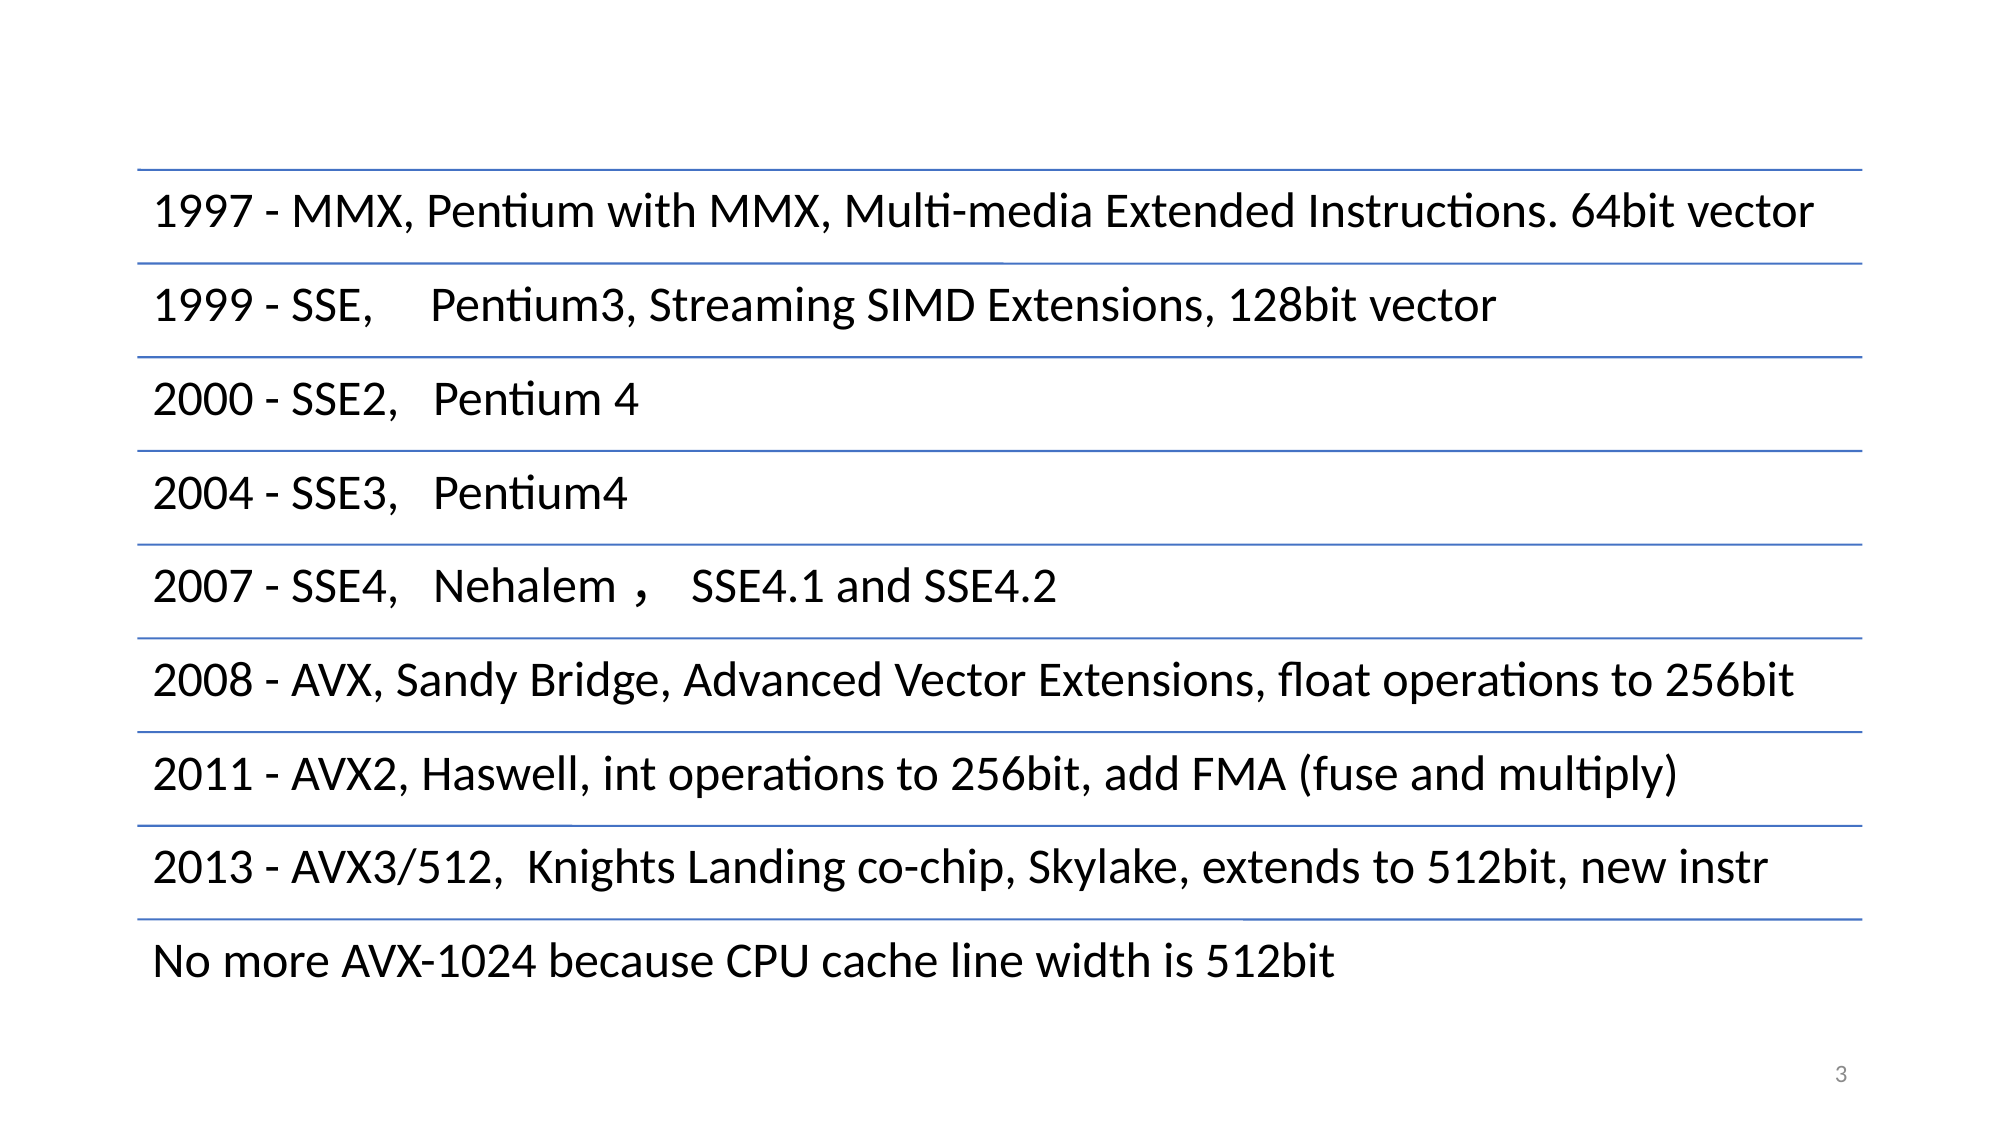

1997 - MMX, Pentium with MMX, Multi-media Extended Instructions. 64bit vector
1999 - SSE,     Pentium3, Streaming SIMD Extensions, 128bit vector
2000 - SSE2,   Pentium 4
2004 - SSE3,   Pentium4
2007 - SSE4,   Nehalem，SSE4.1 and SSE4.2
2008 - AVX, Sandy Bridge, Advanced Vector Extensions, float operations to 256bit
2011 - AVX2, Haswell, int operations to 256bit, add FMA (fuse and multiply)
2013 - AVX3/512,  Knights Landing co-chip, Skylake, extends to 512bit, new instr
No more AVX-1024 because CPU cache line width is 512bit
3